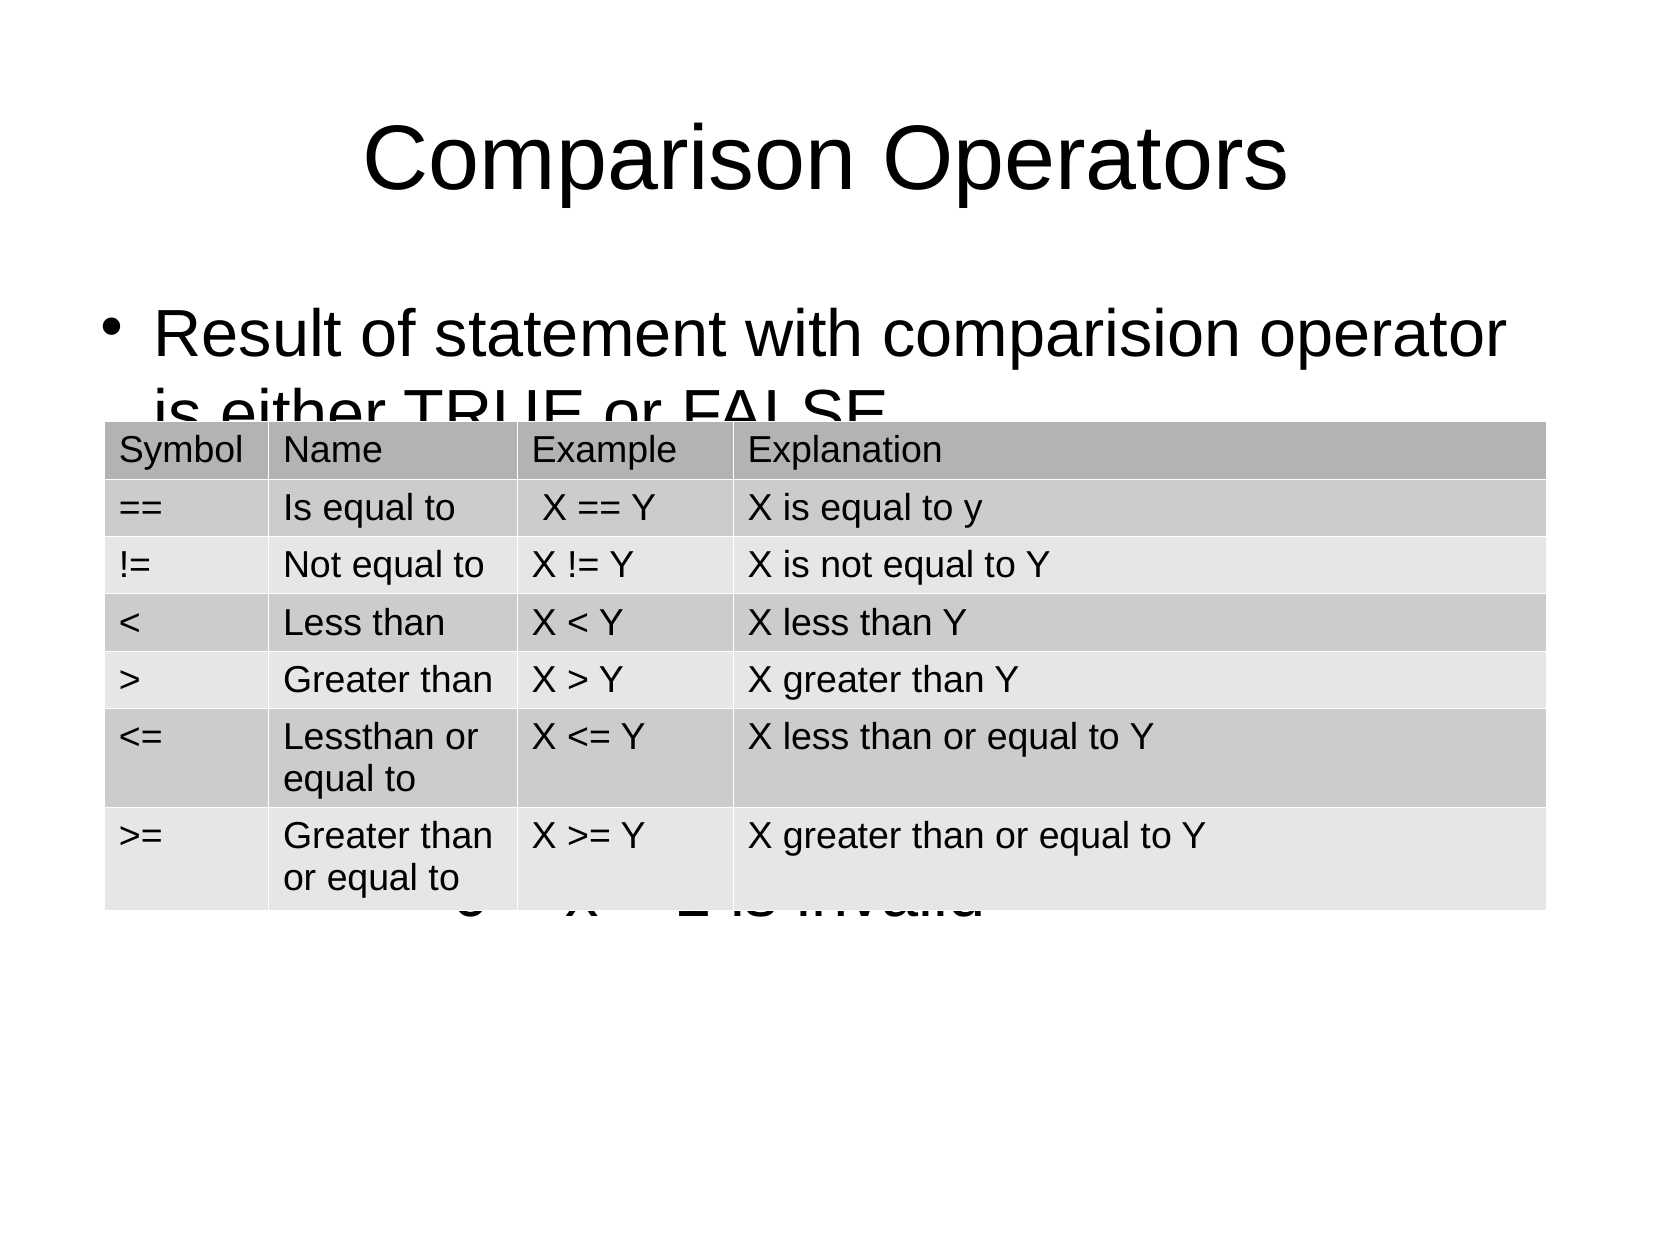

Comparison Operators
Result of statement with comparision operator is either TRUE or FALSE

                    0 < x < 1 is invalid
| Symbol | Name | Example | Explanation |
| --- | --- | --- | --- |
| == | Is equal to | X == Y | X is equal to y |
| != | Not equal to | X != Y | X is not equal to Y |
| < | Less than | X < Y | X less than Y |
| > | Greater than | X > Y | X greater than Y |
| <= | Lessthan or equal to | X <= Y | X less than or equal to Y |
| >= | Greater than or equal to | X >= Y | X greater than or equal to Y |